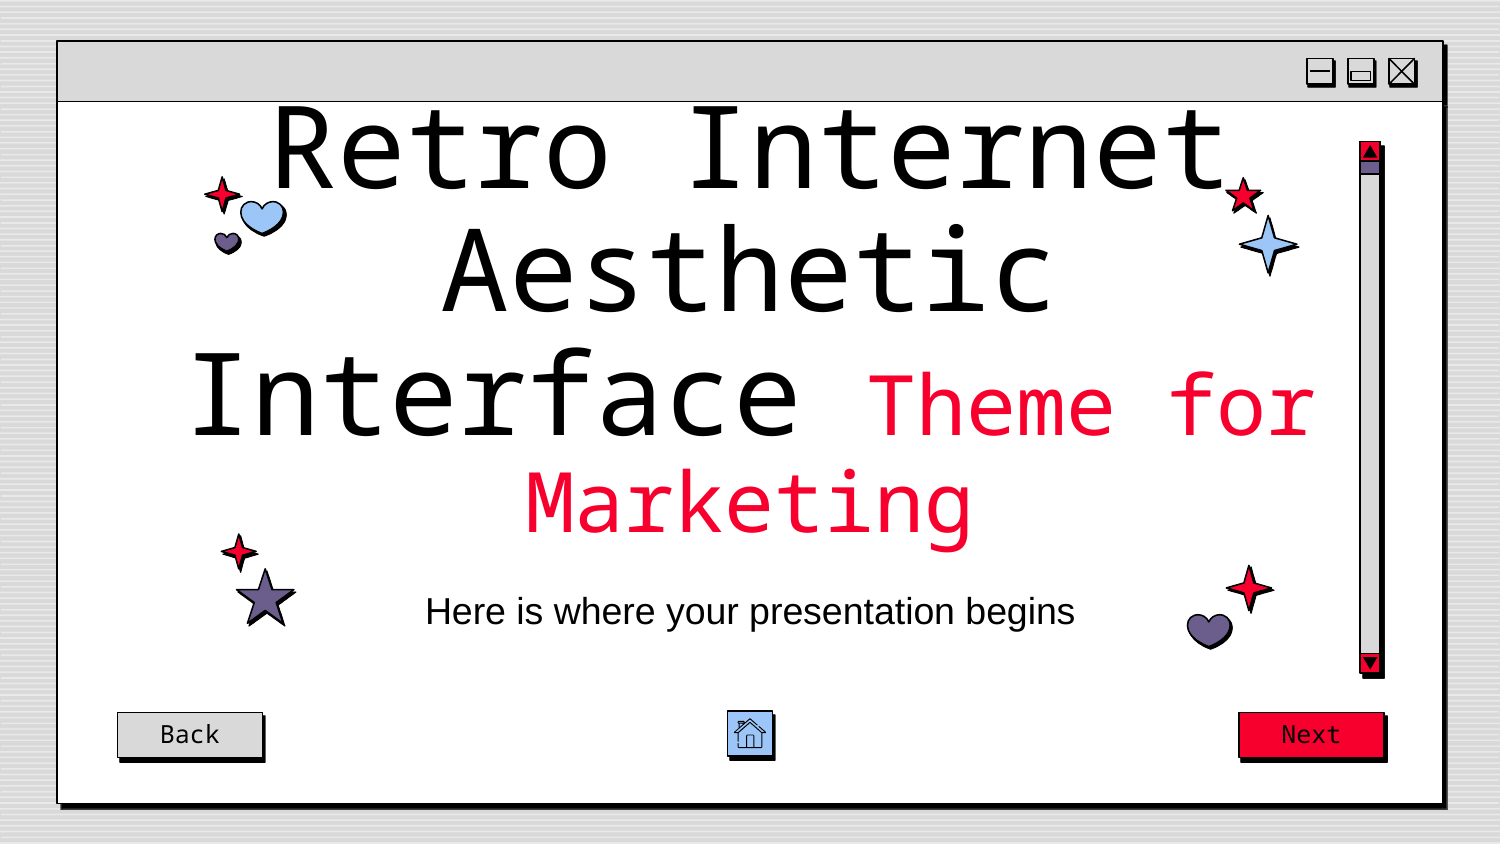

# Retro Internet Aesthetic Interface Theme for Marketing

Here is where your presentation begins

Back
Next